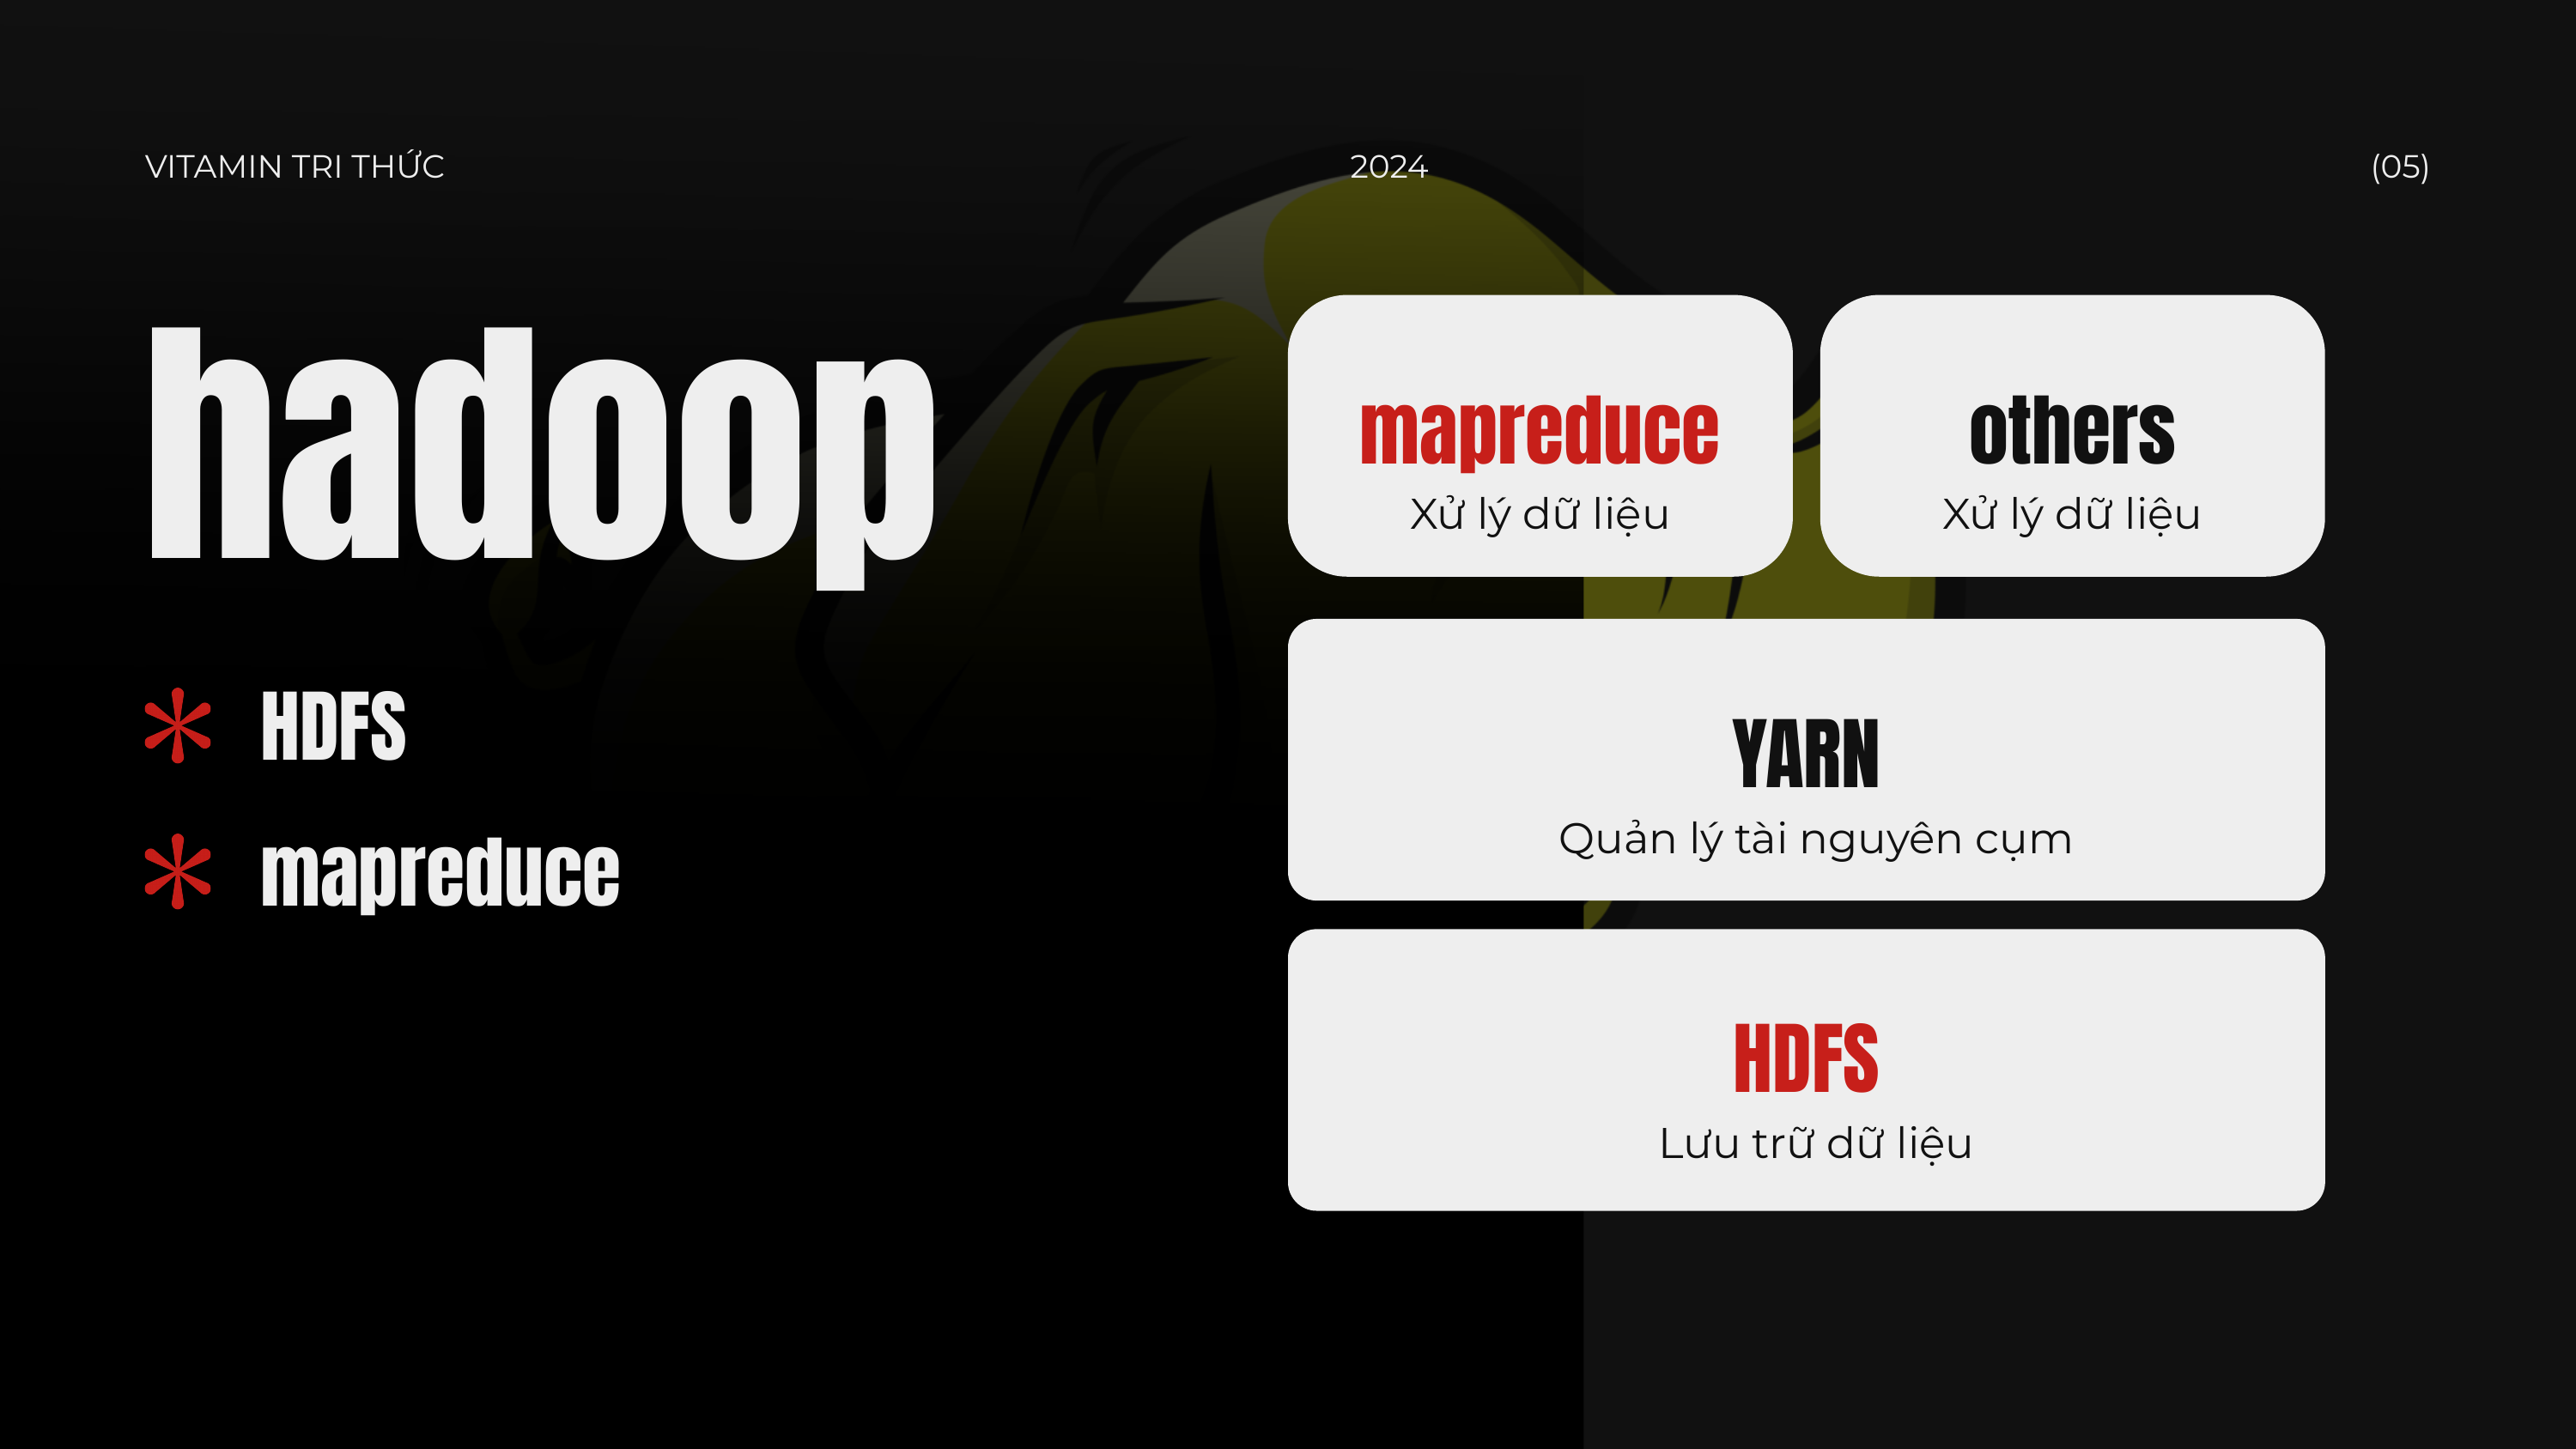

VITAMIN TRI THỨC
2024
(05)

hadoop
mapreduce
others
Xử lý dữ liệu
Xử lý dữ liệu

HDFS
YARN
Quản lý tài nguyên cụm

mapreduce

HDFS
Lưu trữ dữ liệu